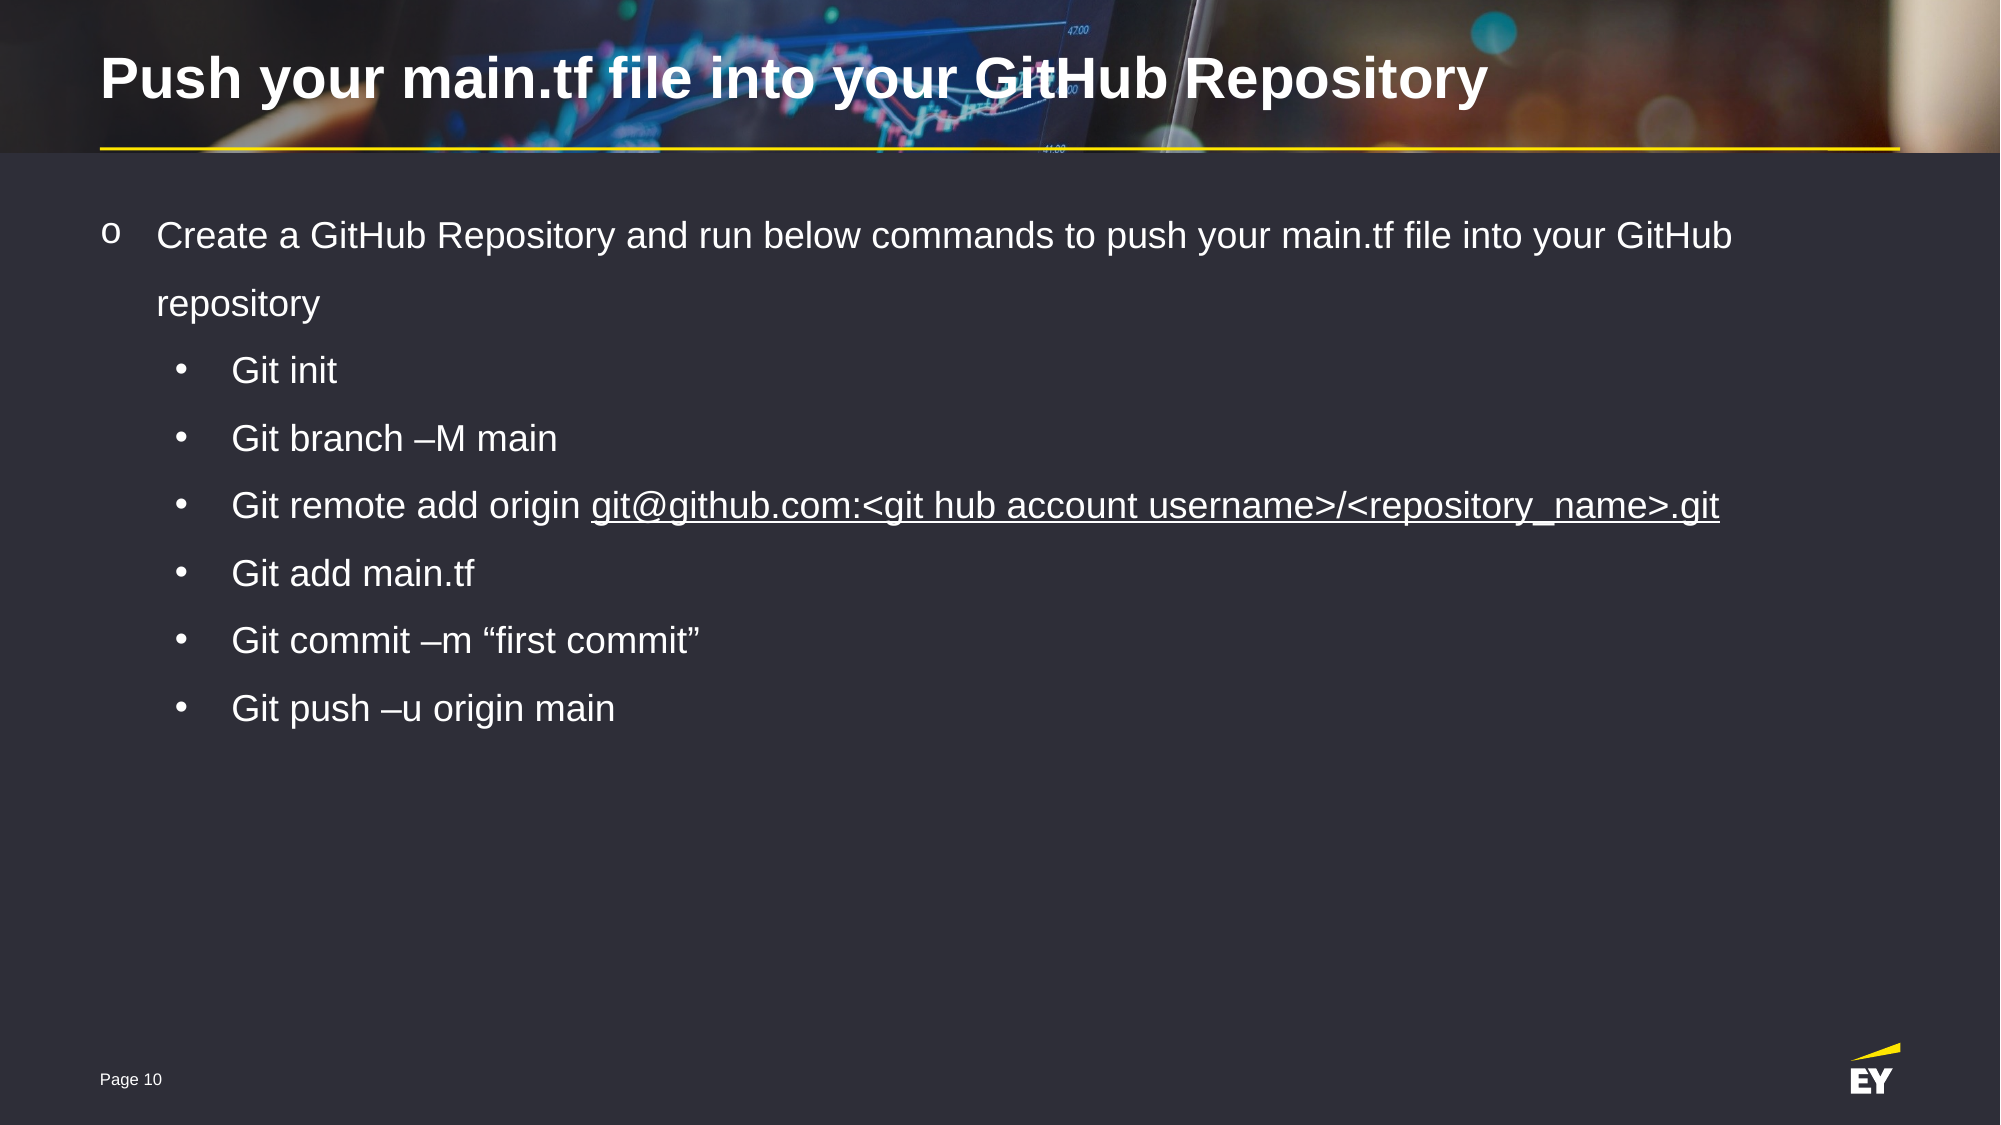

# Push your main.tf file into your GitHub Repository
Create a GitHub Repository and run below commands to push your main.tf file into your GitHub repository
Git init
Git branch –M main
Git remote add origin git@github.com:<git hub account username>/<repository_name>.git
Git add main.tf
Git commit –m “first commit”
Git push –u origin main